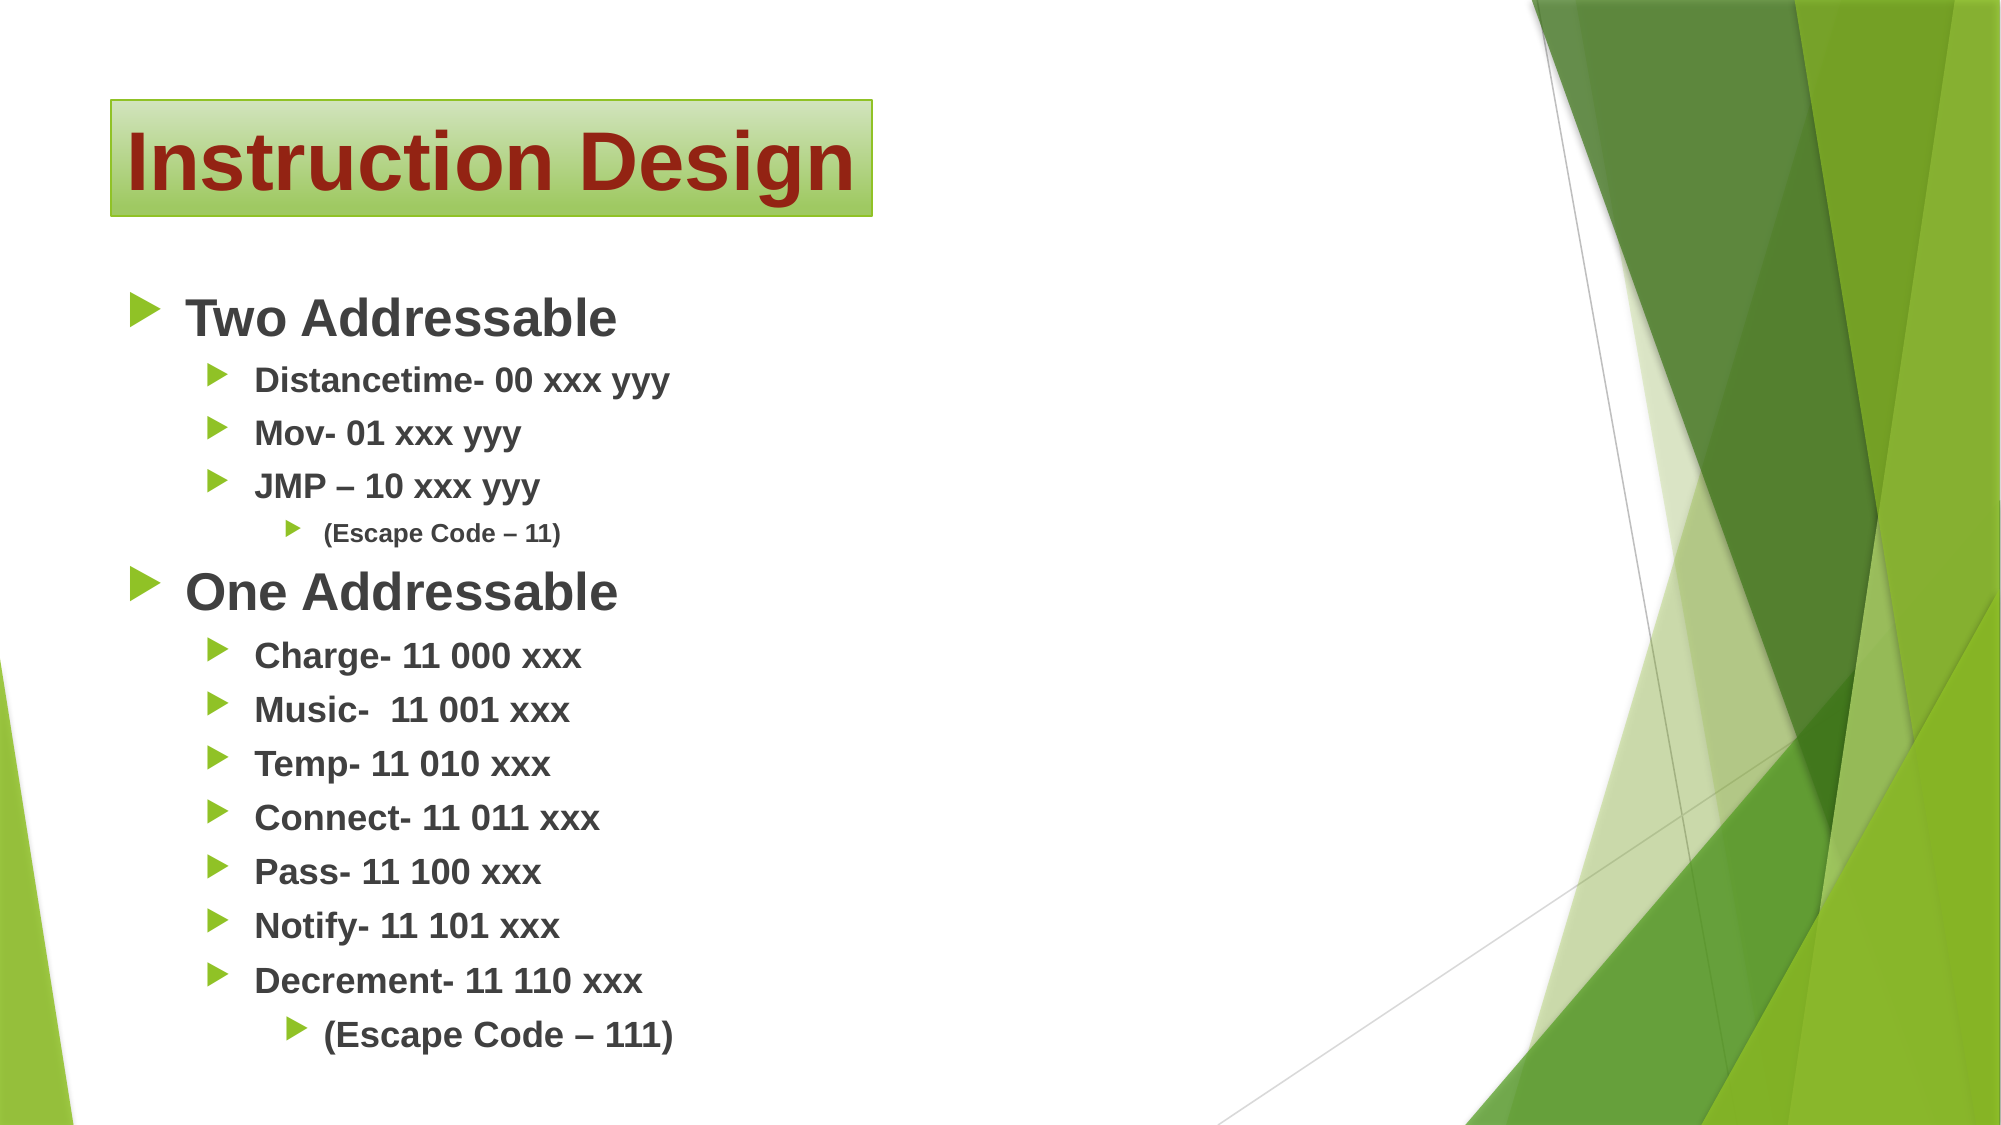

# Instruction Design
Two Addressable
Distancetime- 00 xxx yyy
Mov- 01 xxx yyy
JMP – 10 xxx yyy
(Escape Code – 11)
One Addressable
Charge- 11 000 xxx
Music-  11 001 xxx
Temp- 11 010 xxx
Connect- 11 011 xxx
Pass- 11 100 xxx
Notify- 11 101 xxx
Decrement- 11 110 xxx
(Escape Code – 111)